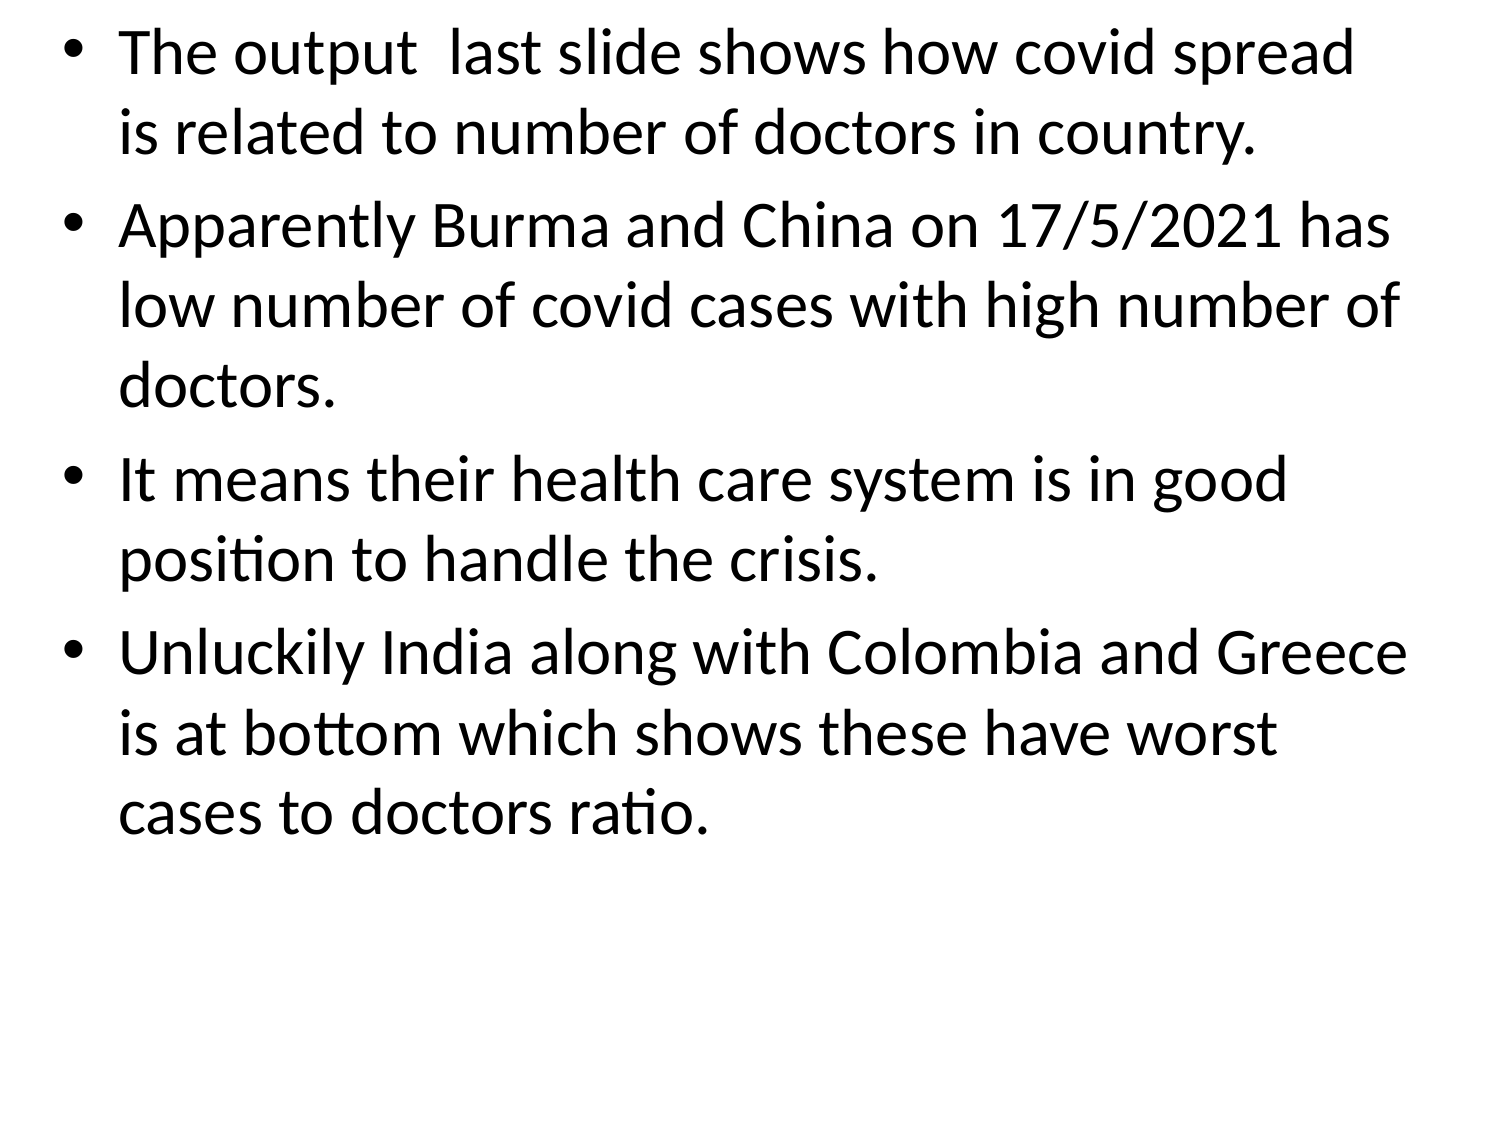

The output  last slide shows how covid spread is related to number of doctors in country.
Apparently Burma and China on 17/5/2021 has low number of covid cases with high number of doctors.
It means their health care system is in good position to handle the crisis.
Unluckily India along with Colombia and Greece is at bottom which shows these have worst cases to doctors ratio.